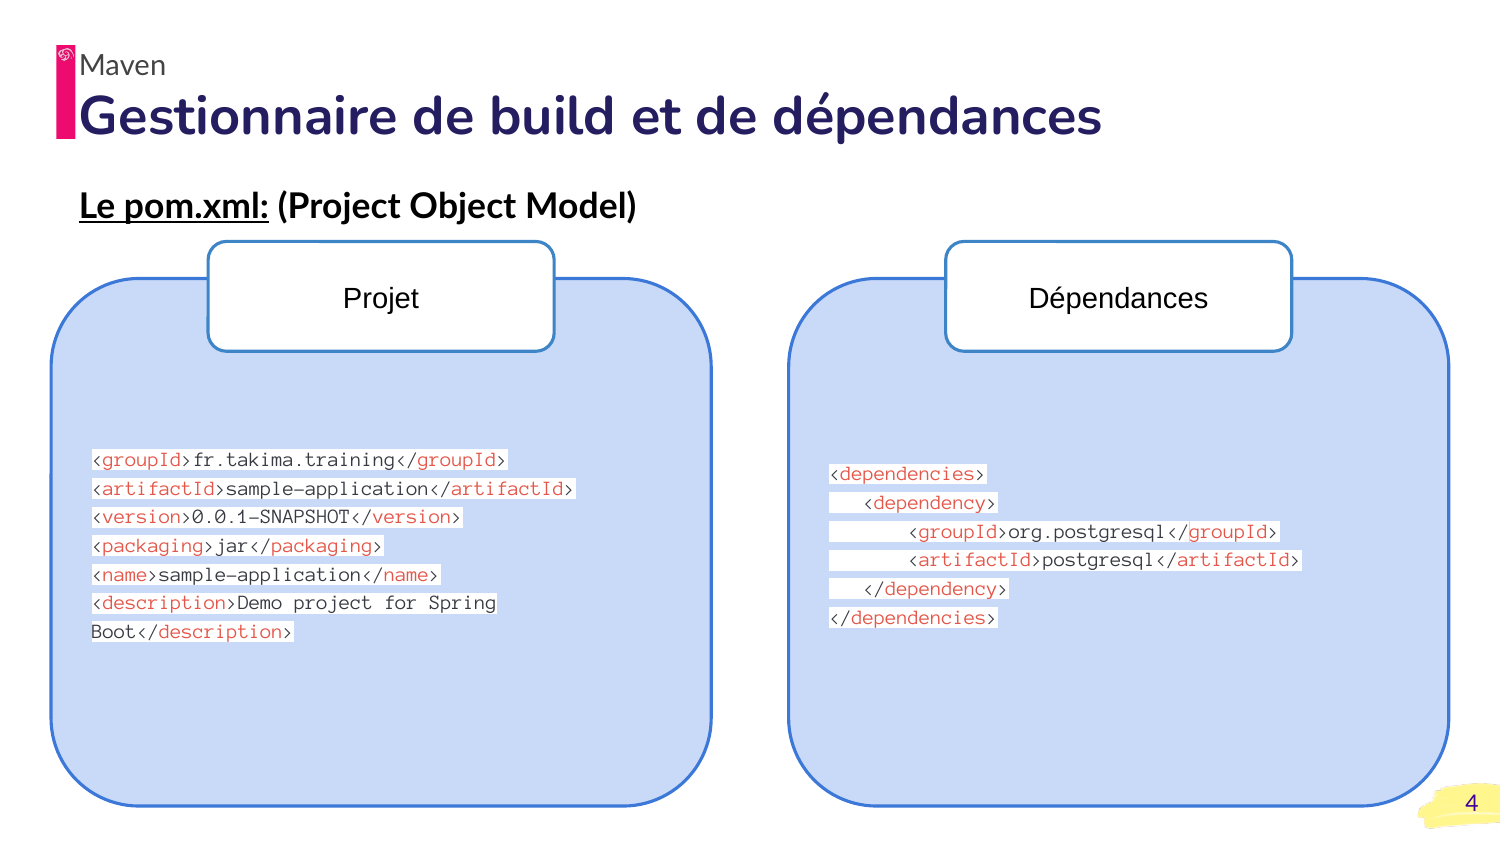

Maven
# Gestionnaire de build et de dépendances
Le pom.xml: (Project Object Model)
Projet
Dépendances
<groupId>fr.takima.training</groupId>
<artifactId>sample-application</artifactId>
<version>0.0.1-SNAPSHOT</version>
<packaging>jar</packaging>
<name>sample-application</name>
<description>Demo project for Spring Boot</description>
<dependencies>
   <dependency>
       <groupId>org.postgresql</groupId>
       <artifactId>postgresql</artifactId>
   </dependency>
</dependencies>
4